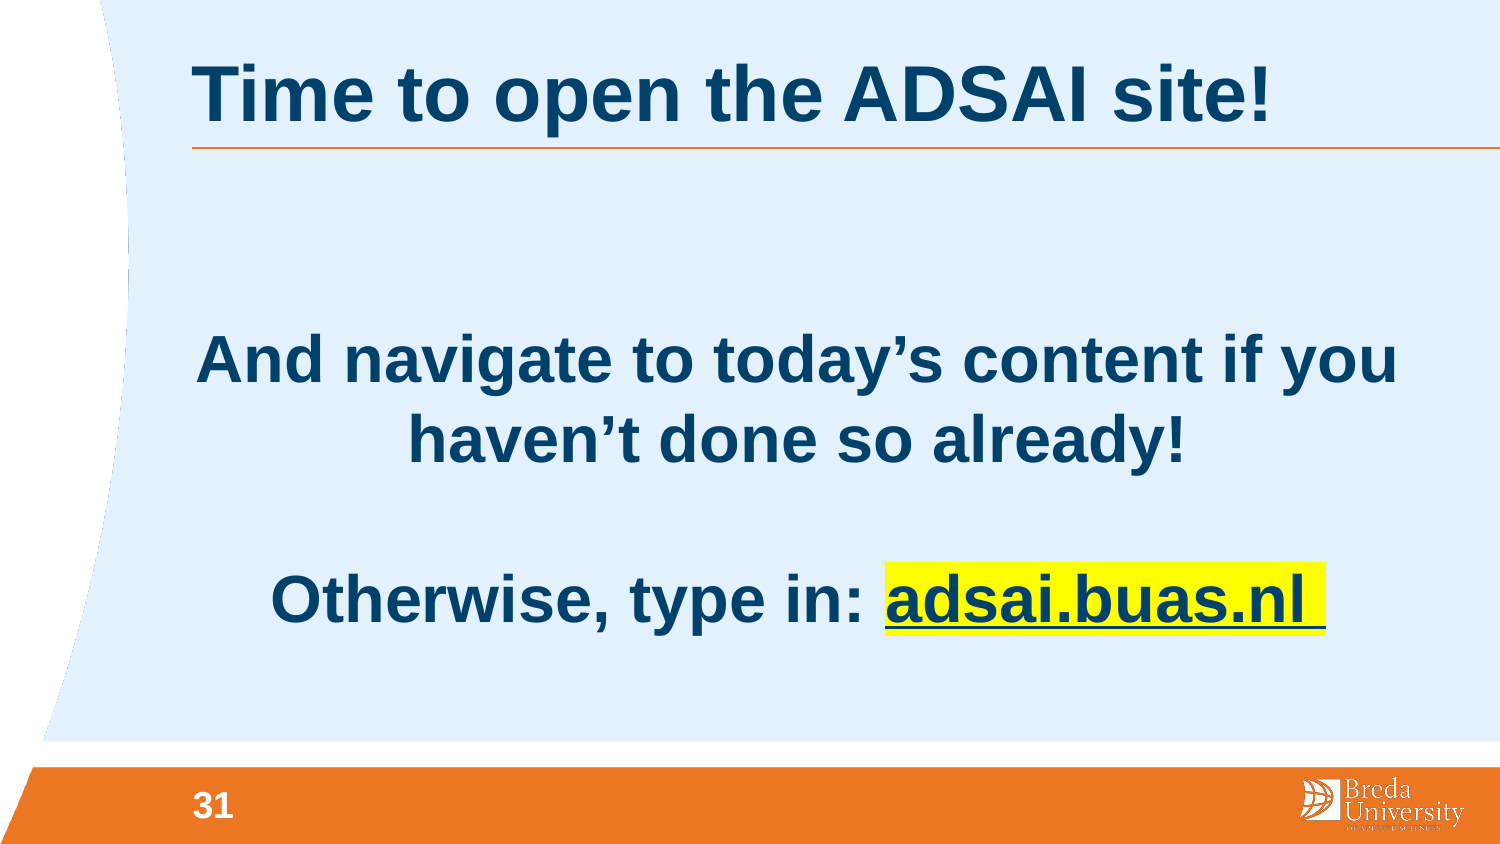

# Time to open the ADSAI site!
And navigate to today’s content if you haven’t done so already!

Otherwise, type in: adsai.buas.nl
31